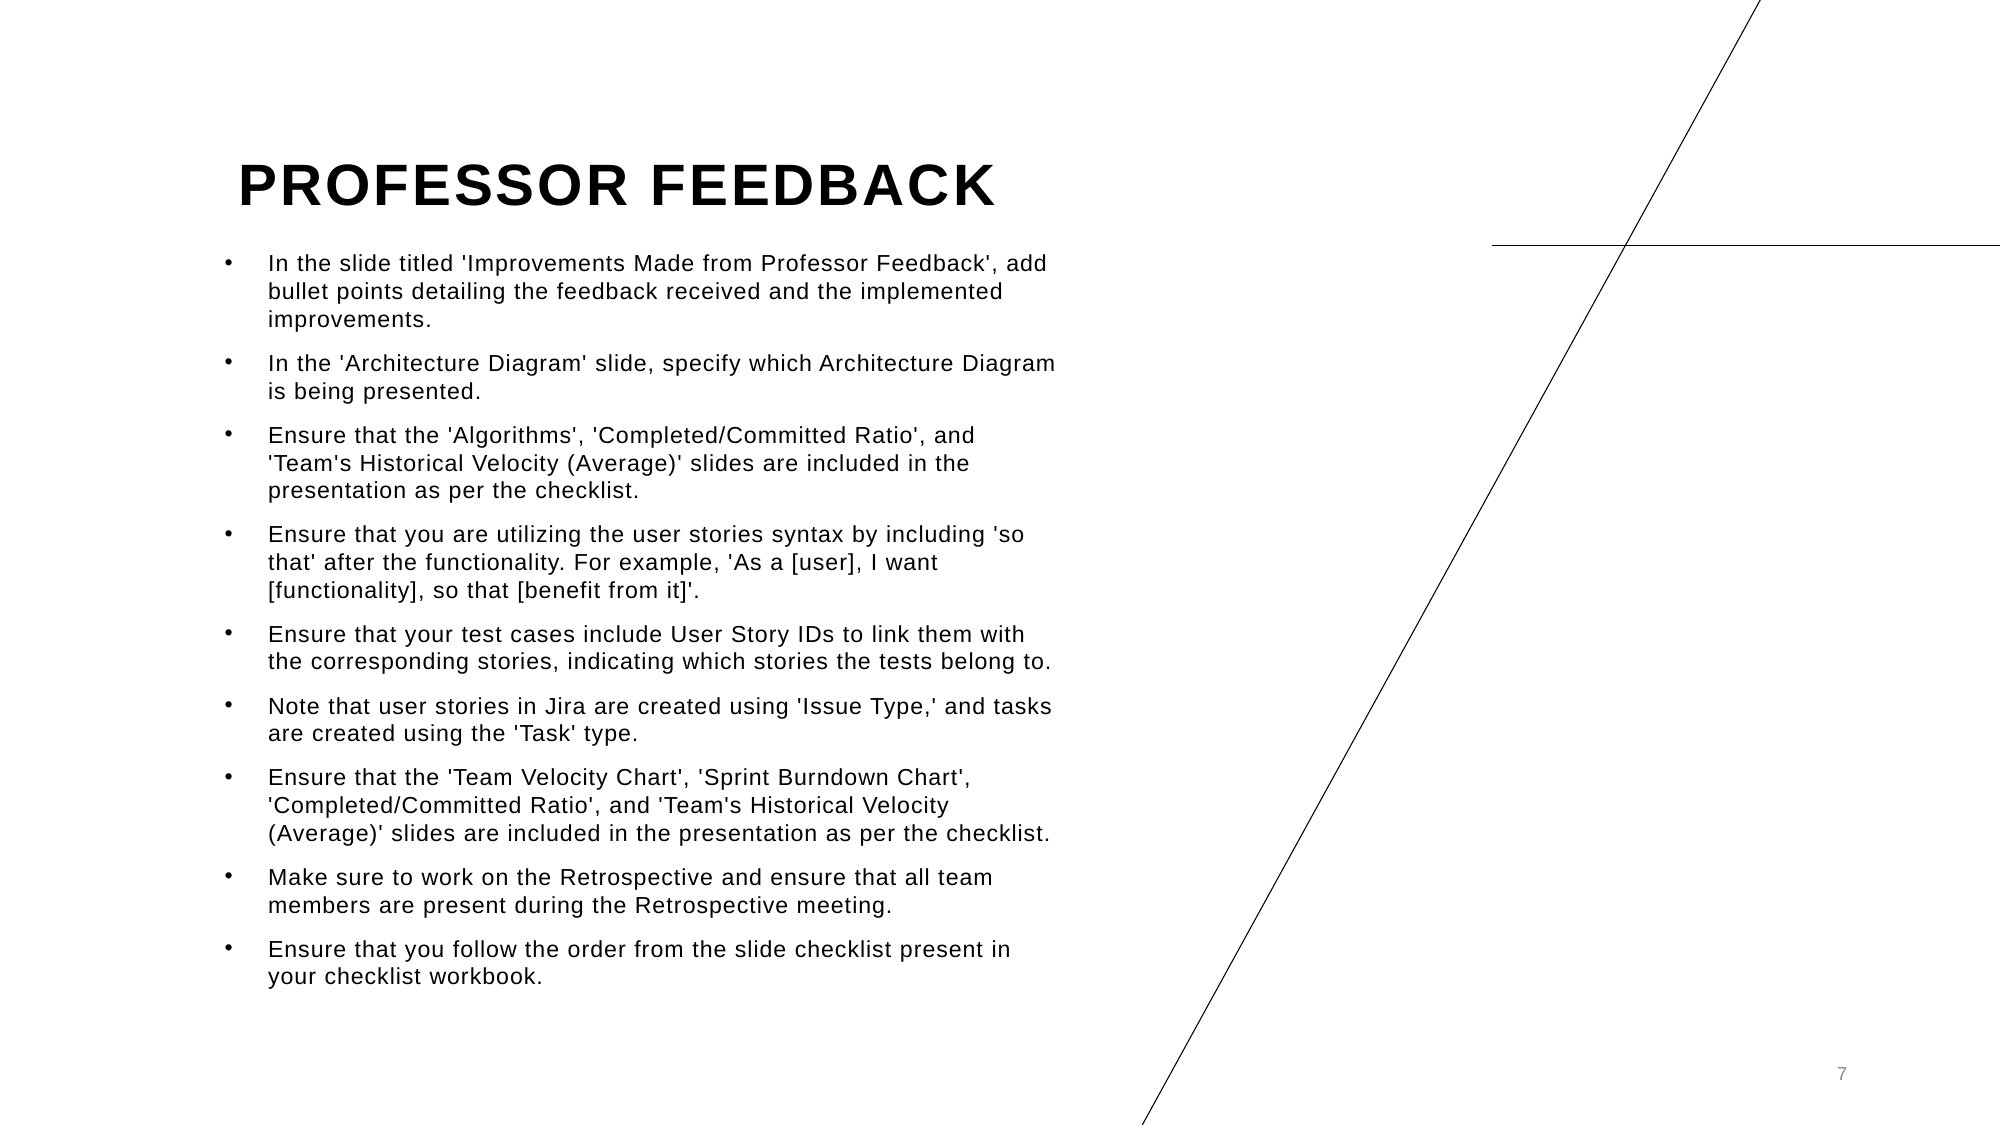

# PROFESSOR FEEDBACK
In the slide titled 'Improvements Made from Professor Feedback', add bullet points detailing the feedback received and the implemented improvements.
In the 'Architecture Diagram' slide, specify which Architecture Diagram is being presented.
Ensure that the 'Algorithms', 'Completed/Committed Ratio', and 'Team's Historical Velocity (Average)' slides are included in the presentation as per the checklist.
Ensure that you are utilizing the user stories syntax by including 'so that' after the functionality. For example, 'As a [user], I want [functionality], so that [benefit from it]'.
Ensure that your test cases include User Story IDs to link them with the corresponding stories, indicating which stories the tests belong to.
Note that user stories in Jira are created using 'Issue Type,' and tasks are created using the 'Task' type.
Ensure that the 'Team Velocity Chart', 'Sprint Burndown Chart', 'Completed/Committed Ratio', and 'Team's Historical Velocity (Average)' slides are included in the presentation as per the checklist.
Make sure to work on the Retrospective and ensure that all team members are present during the Retrospective meeting.
Ensure that you follow the order from the slide checklist present in your checklist workbook.
7